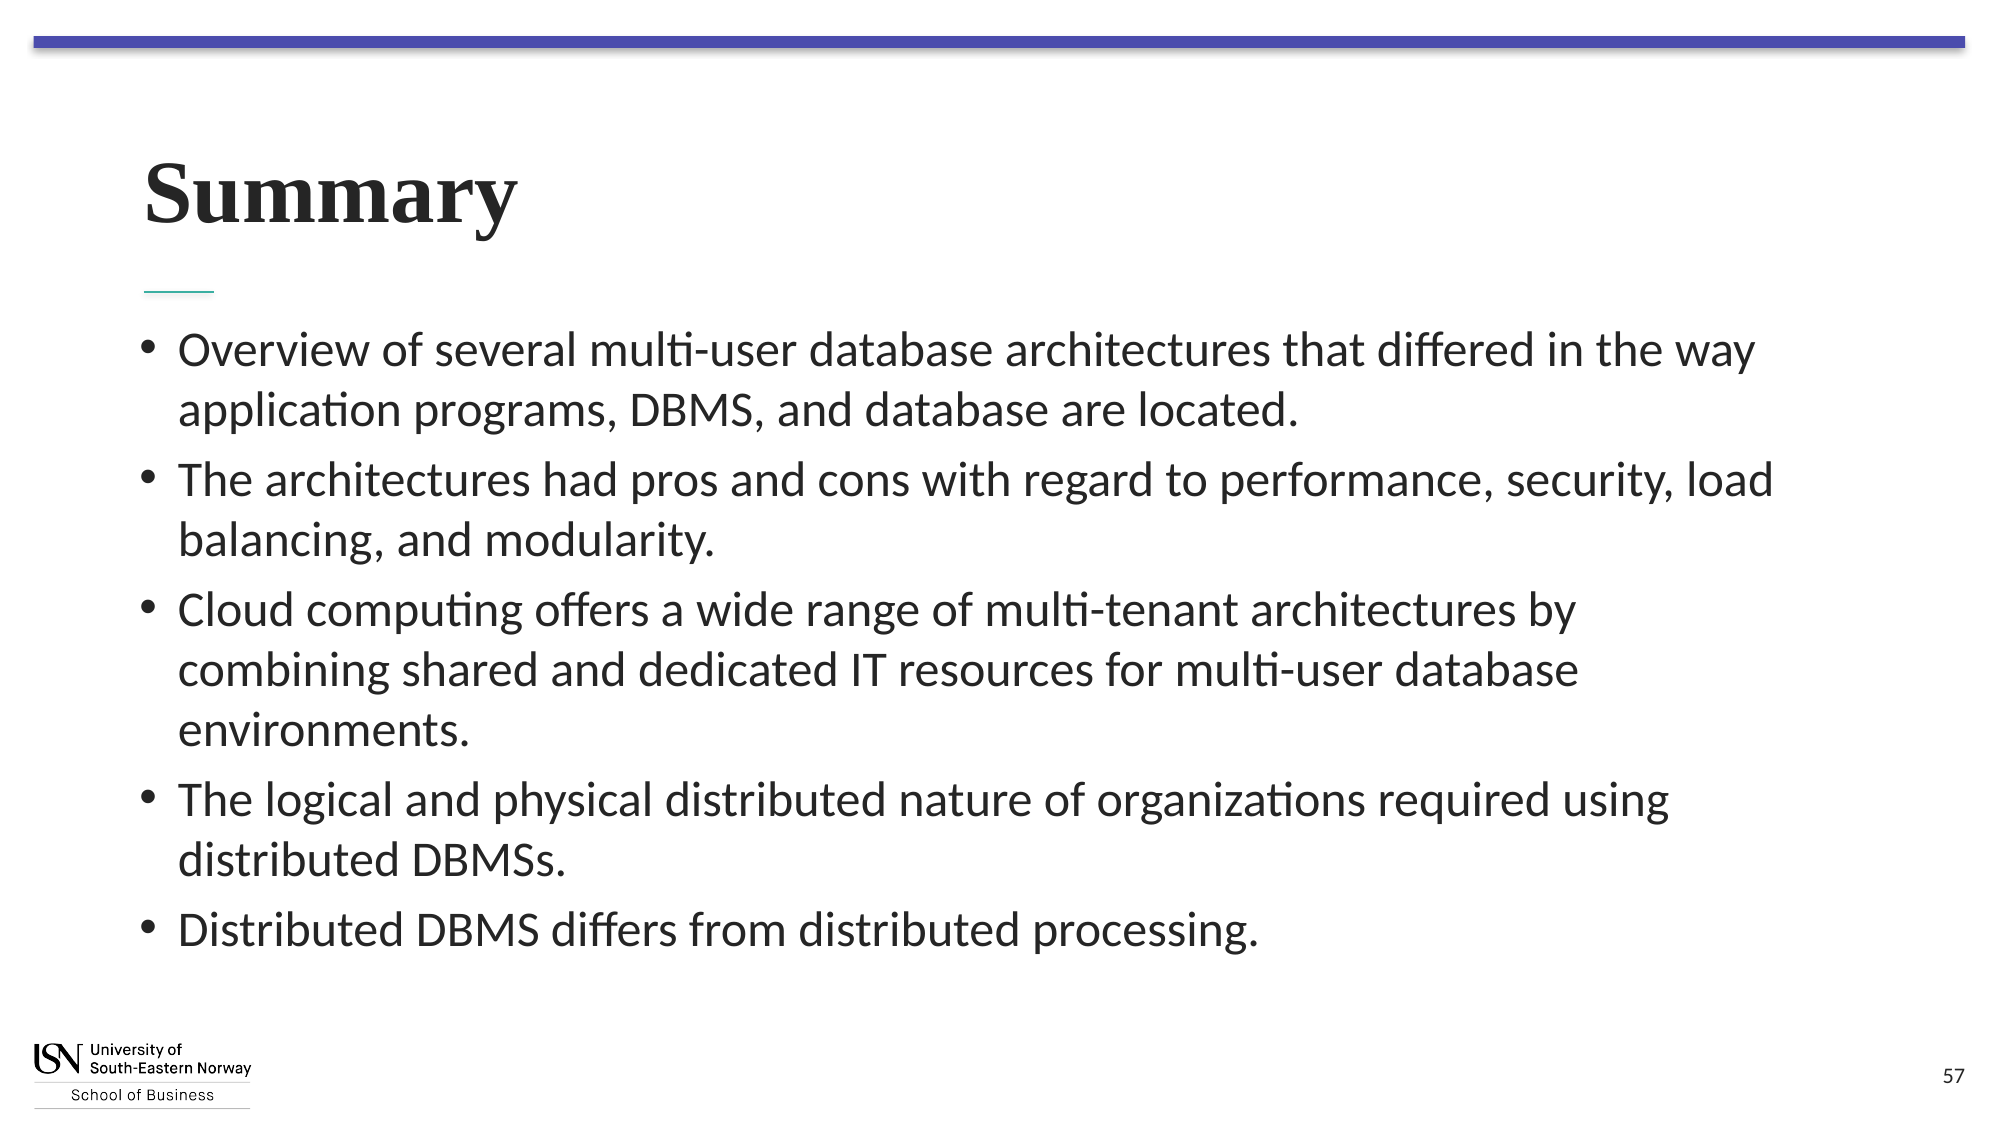

# Summary
Overview of several multi-user database architectures that differed in the way application programs, DBMS, and database are located.
The architectures had pros and cons with regard to performance, security, load balancing, and modularity.
Cloud computing offers a wide range of multi-tenant architectures by combining shared and dedicated IT resources for multi-user database environments.
The logical and physical distributed nature of organizations required using distributed DBMSs.
Distributed DBMS differs from distributed processing.

57